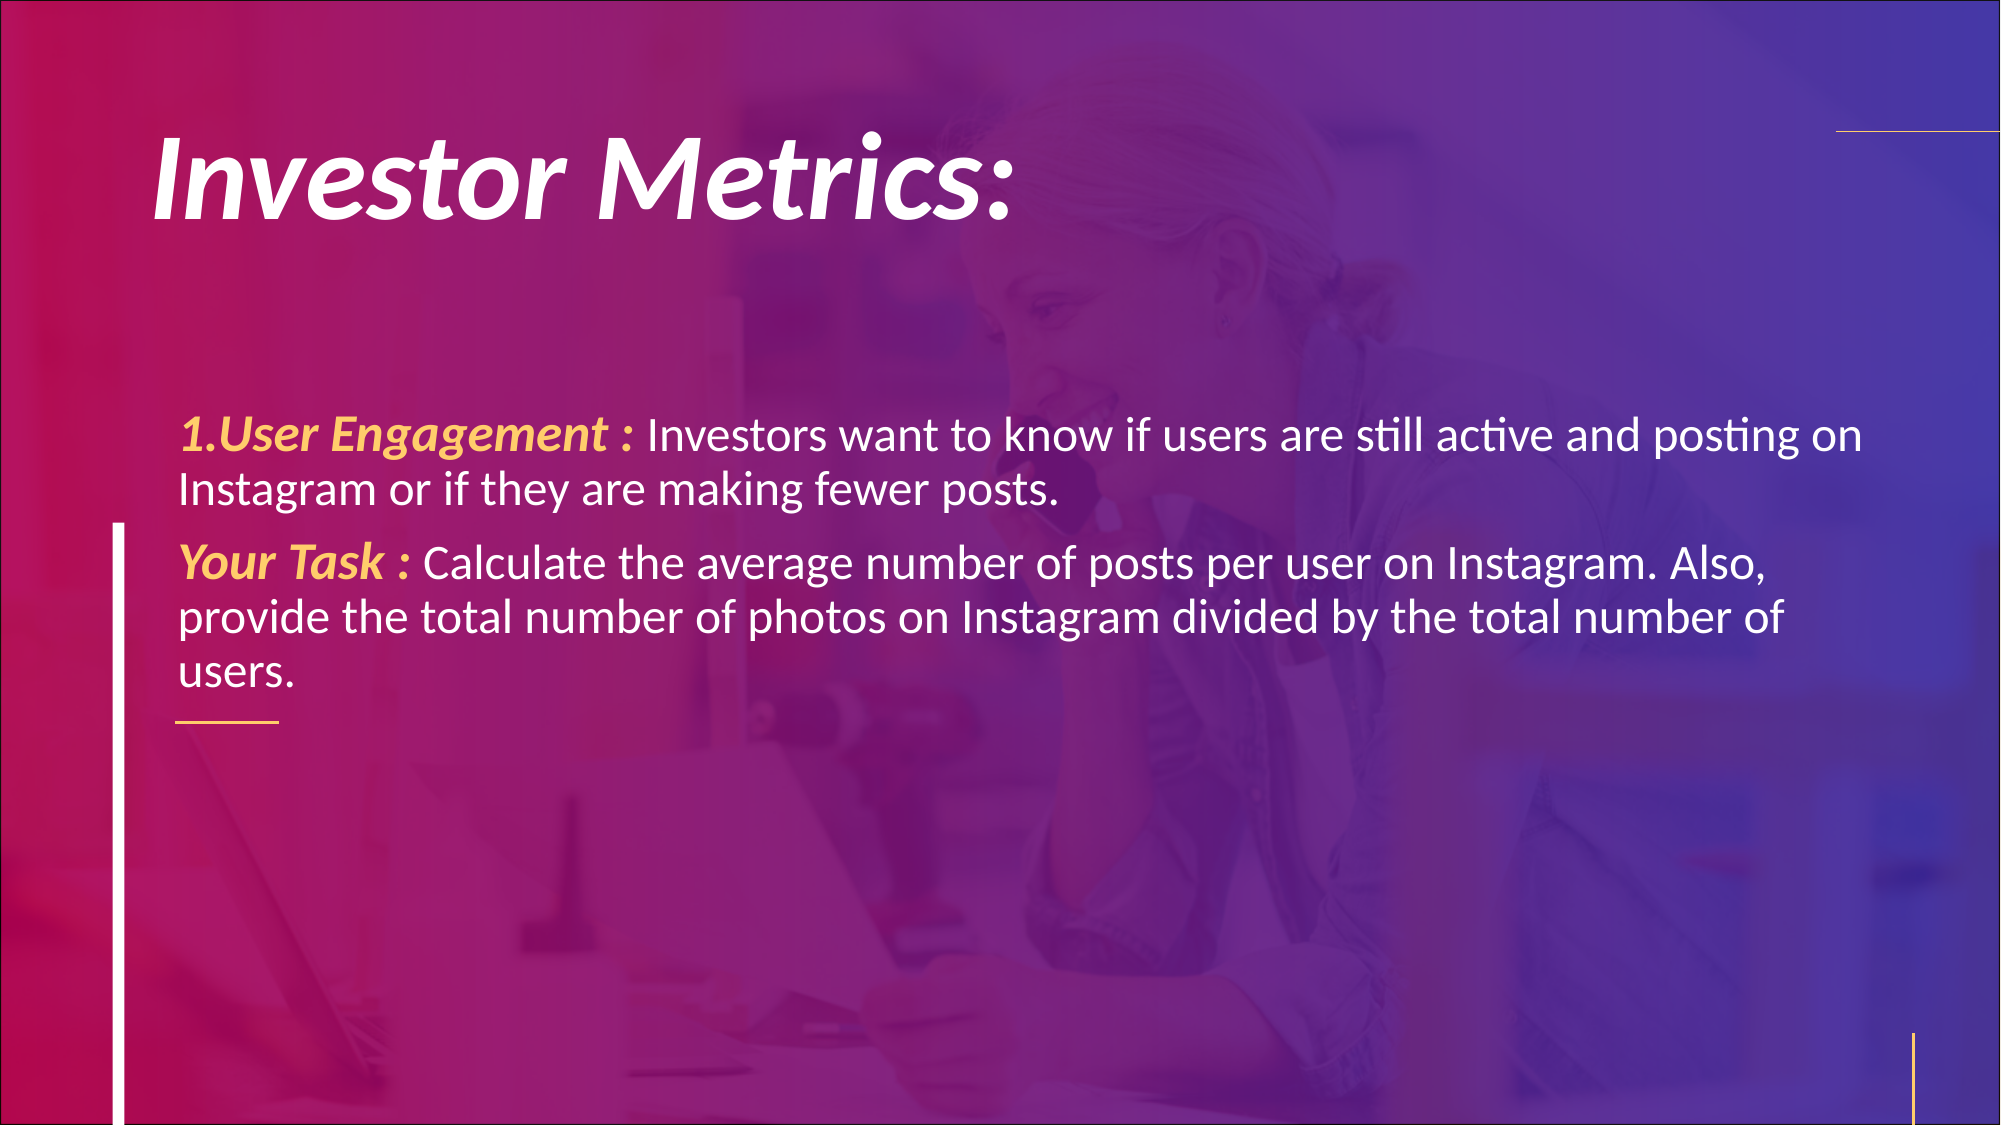

# Investor Metrics:
1.User Engagement : Investors want to know if users are still active and posting on Instagram or if they are making fewer posts.
Your Task : Calculate the average number of posts per user on Instagram. Also, provide the total number of photos on Instagram divided by the total number of users.